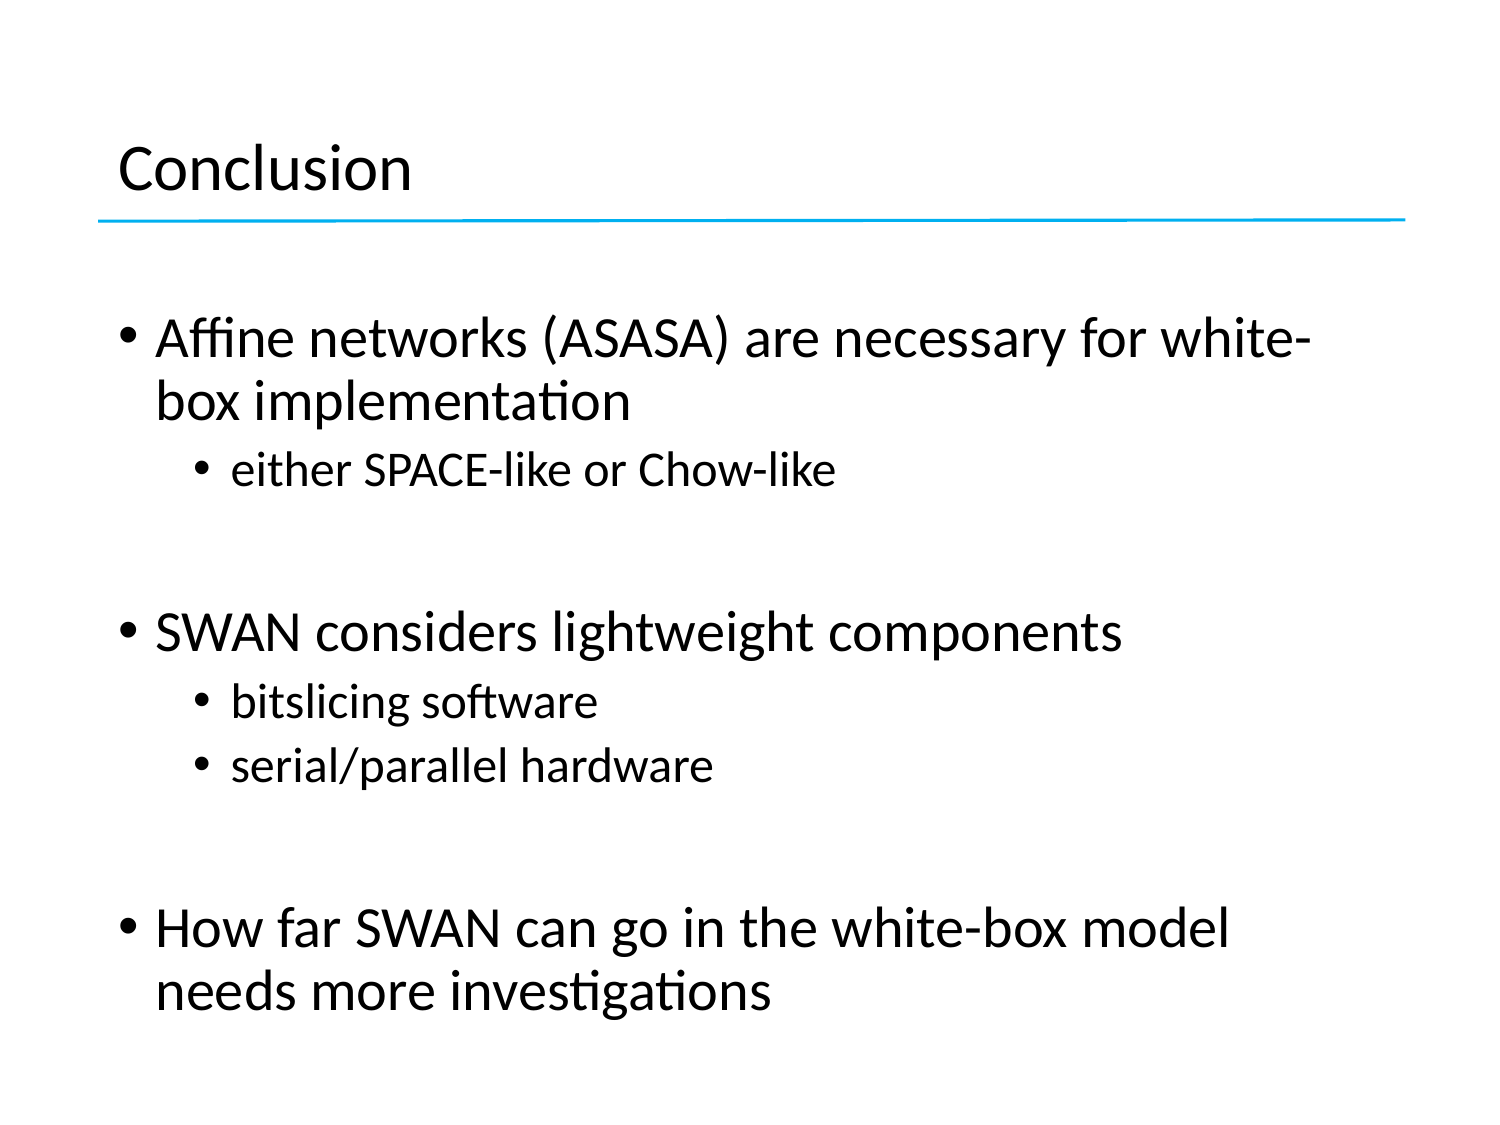

# Conclusion
Affine networks (ASASA) are necessary for white-box implementation
either SPACE-like or Chow-like

SWAN considers lightweight components
bitslicing software
serial/parallel hardware

How far SWAN can go in the white-box model needs more investigations